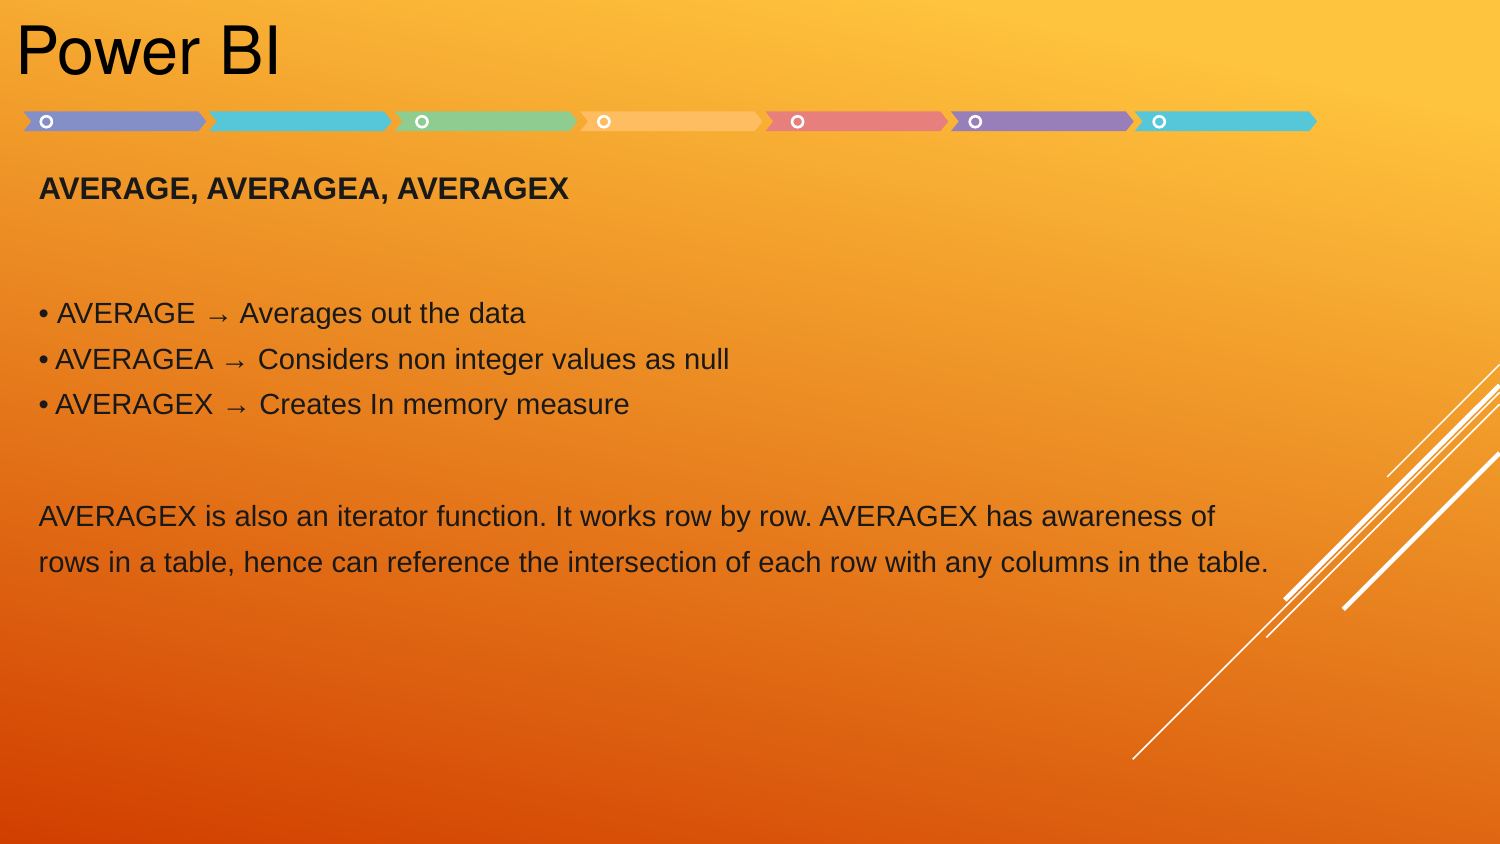

Power BI

AVERAGE, AVERAGEA, AVERAGEX

• AVERAGE → Averages out the data
• AVERAGEA → Considers non integer values as null
• AVERAGEX → Creates In memory measure
AVERAGEX is also an iterator function. It works row by row. AVERAGEX has awareness of rows in a table, hence can reference the intersection of each row with any columns in the table.